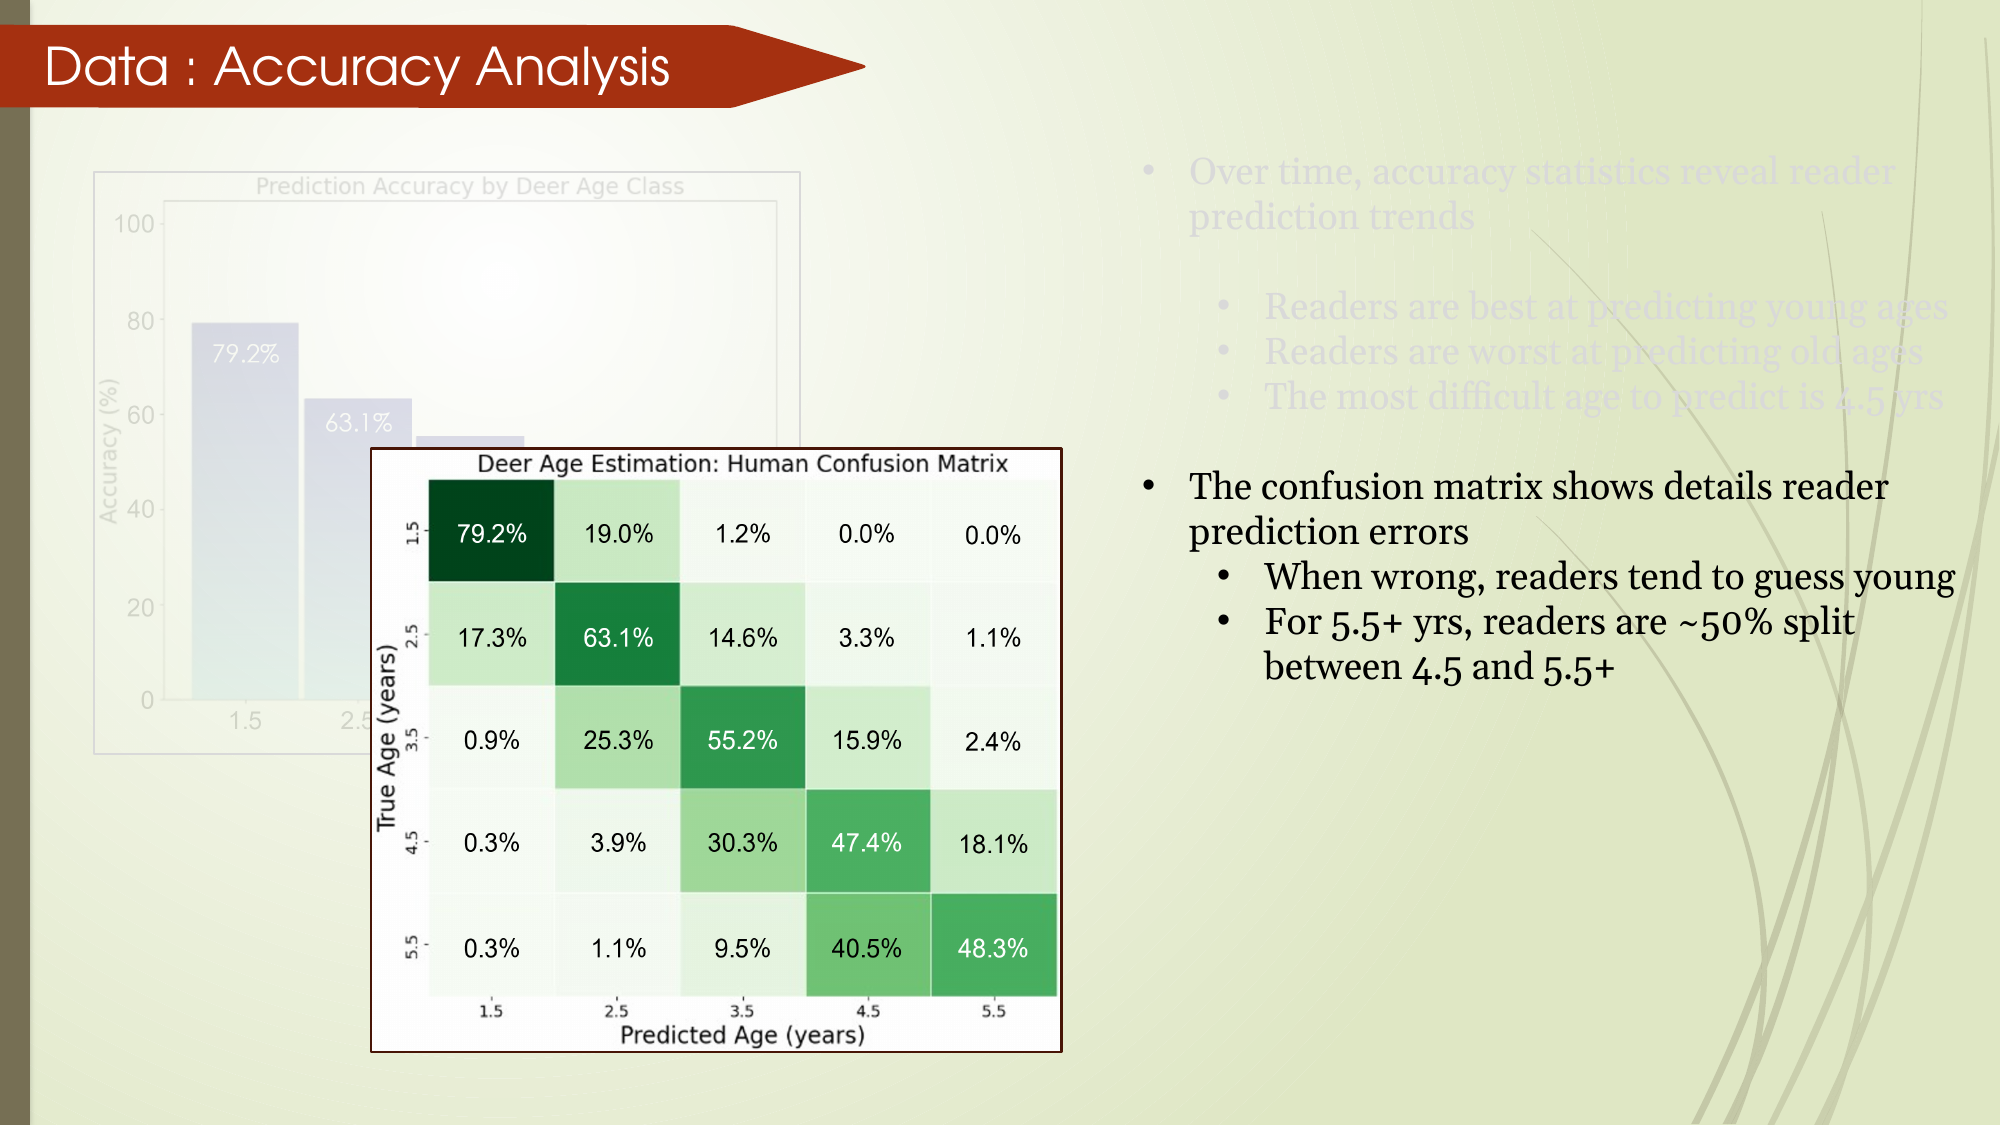

Data : Accuracy Analysis
Over time, accuracy statistics reveal reader prediction trends

Readers are best at predicting young ages
Readers are worst at predicting old ages
The most difficult age to predict is 4.5 yrs

The confusion matrix shows details reader prediction errors
When wrong, readers tend to guess young
For 5.5+ yrs, readers are ~50% split between 4.5 and 5.5+